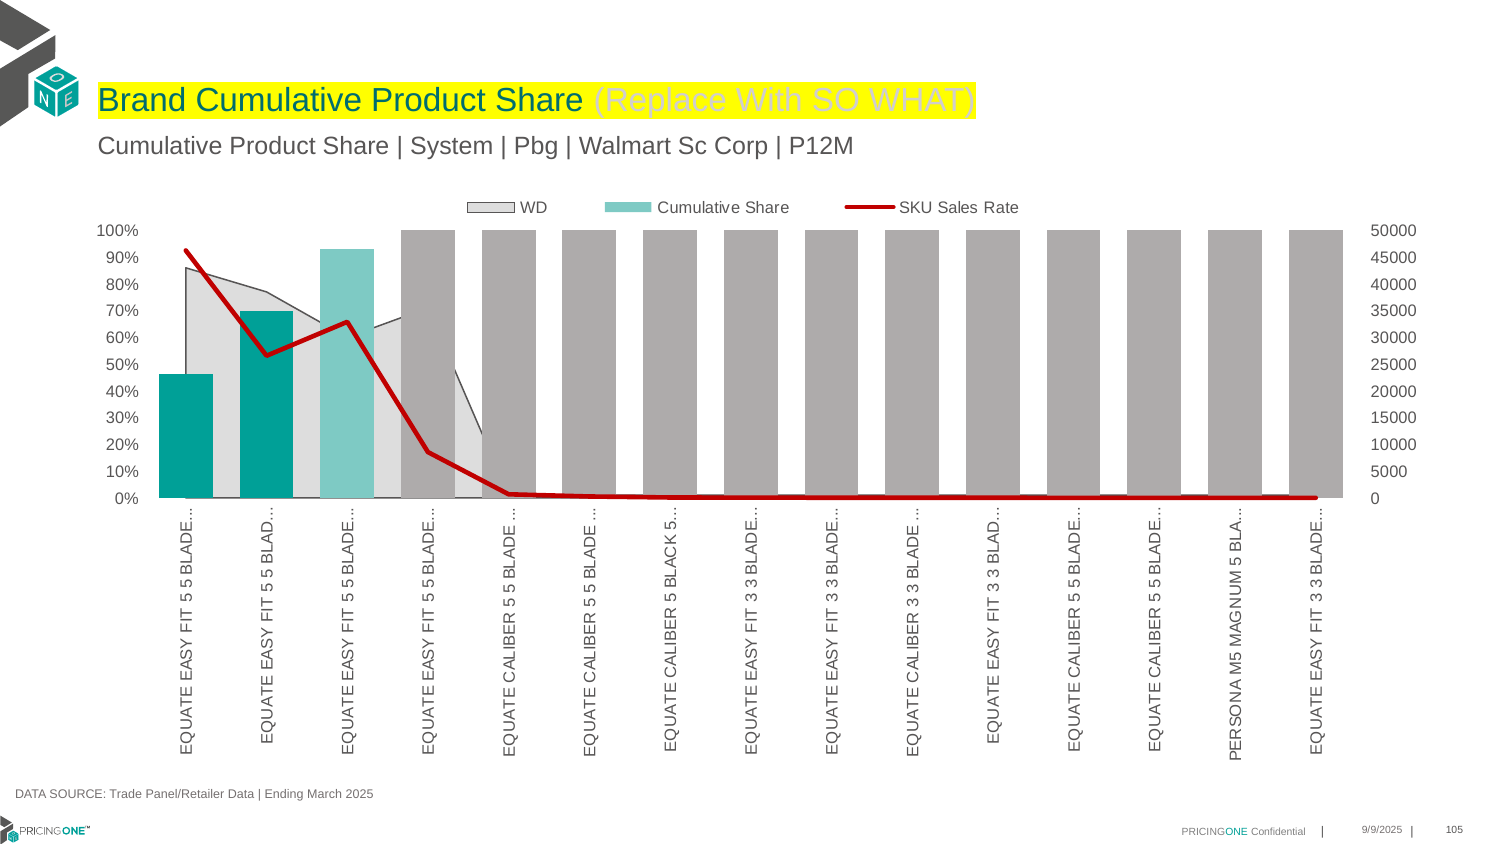

# Brand Cumulative Product Share (Replace With SO WHAT)
Cumulative Product Share | System | Pbg | Walmart Sc Corp | P12M

### Chart

| Category | WD | Cumulative Share | SKU Sales Rate |
|---|---|---|---|
| EQUATE EASY FIT 5 5 BLADE REFILL NORMAL 4CT | 0.86 | 0.4621028349424495 | 46244.01162790698 |
| EQUATE EASY FIT 5 5 BLADE RAZOR NORMAL 2CT | 0.77 | 0.6998100340019267 | 26568.493506493505 |
| EQUATE EASY FIT 5 5 BLADE REFILL NORMAL 8CT | 0.6 | 0.9292132939713652 | 32905.13333333333 |
| EQUATE EASY FIT 5 5 BLADE REFILL NORMAL 12CT | 0.71 | 0.9998691652615874 | 8564.56338028169 |
| EQUATE CALIBER 5 5 BLADE REFILL NORMAL 4CT | 0.01 | 0.9999470154167707 | 670.0 |
| EQUATE CALIBER 5 5 BLADE REFILL NORMAL 8CT | 0.01 | 0.9999771097304908 | 259.0 |
| EQUATE CALIBER 5 BLACK 5 BLADE RAZOR NORMAL 2CT | 0.01 | 0.9999859404943623 | 76.0 |
| EQUATE EASY FIT 3 3 BLADE REFILL NORMAL 15CT | 0.01 | 0.9999902396820366 | 37.0 |
| EQUATE EASY FIT 3 3 BLADE REFILL NORMAL 5CT | 0.01 | 0.9999933769270962 | 27.0 |
| EQUATE CALIBER 3 3 BLADE RAZOR SENSITIVE 20CT | 0.01 | 0.9999959332008486 | 22.0 |
| EQUATE EASY FIT 3 3 BLADE RAZOR NORMAL 2CT | 0.01 | 0.9999975599205091 | 14.0 |
| EQUATE CALIBER 5 5 BLADE RAZOR NORMAL 1CT | 0.01 | 0.9999983732803394 | 7.0 |
| EQUATE CALIBER 5 5 BLADE RAZOR NORMAL 2CT | 0.01 | 0.9999990704459082 | 6.0 |
| PERSONA M5 MAGNUM 5 BLADE REFILL NORMAL 4CT | 0.01 | 0.9999996514172155 | 5.0 |
| EQUATE EASY FIT 3 3 BLADE REFILL NORMAL 10CT | 0.01 | 0.9999999999999999 | 3.0 |
DATA SOURCE: Trade Panel/Retailer Data | Ending March 2025

9/9/2025
105